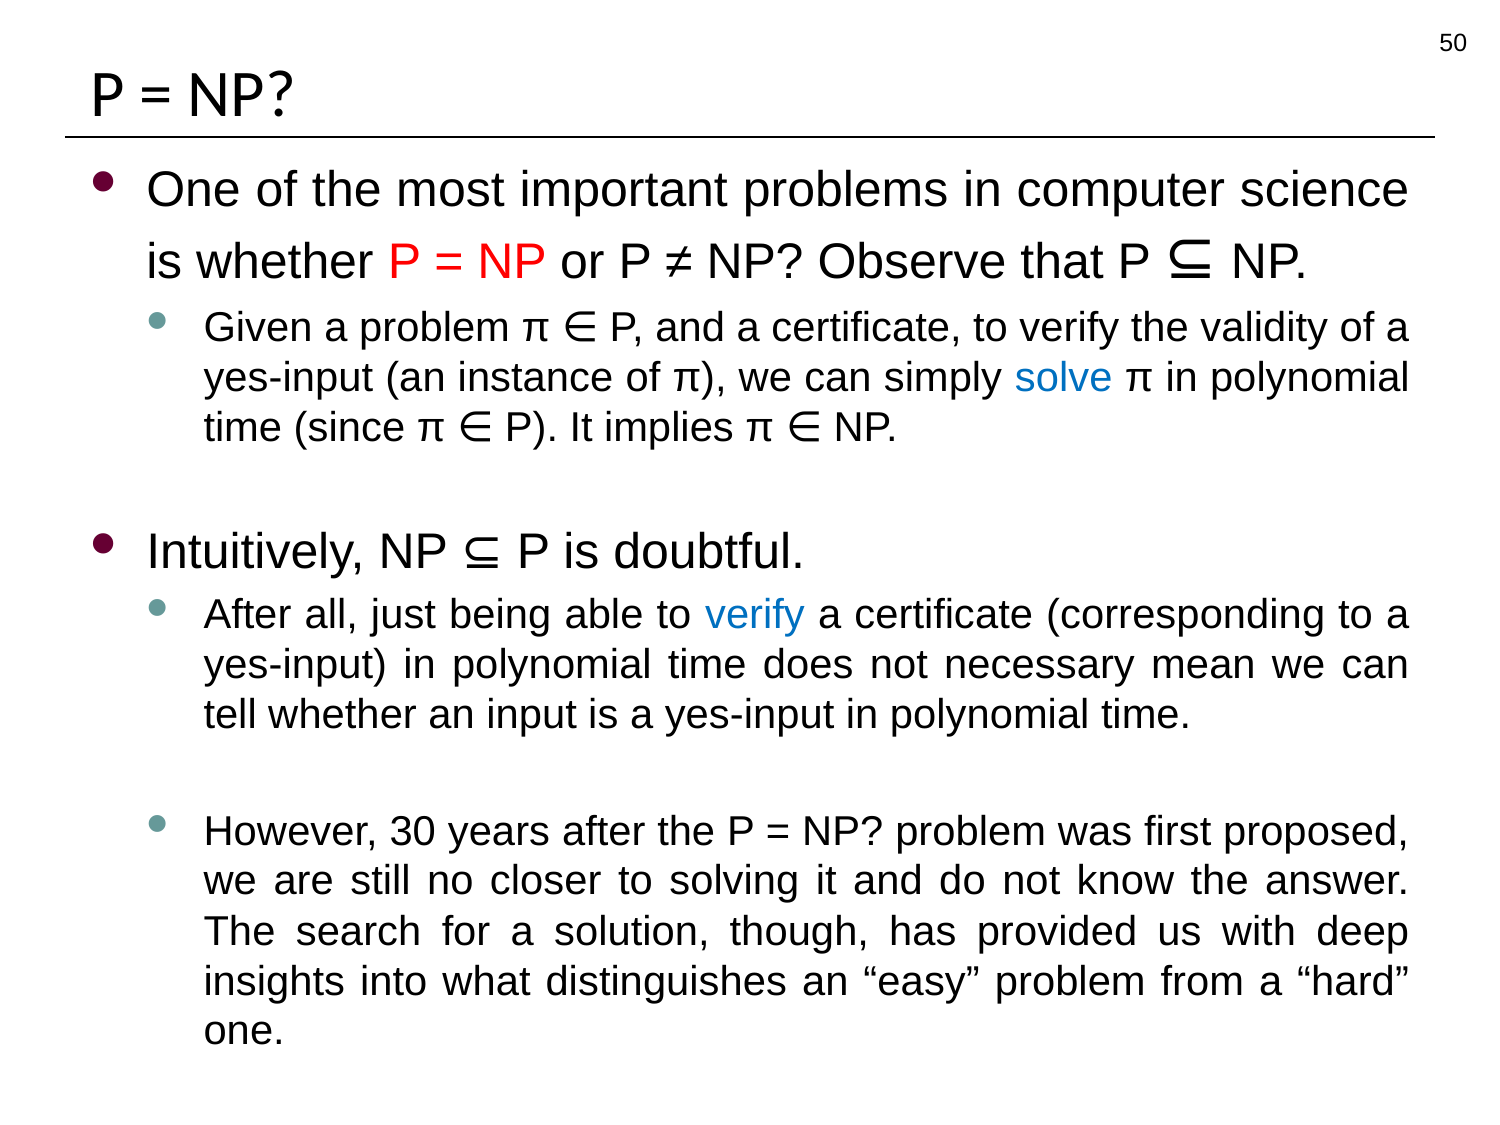

50
# P = NP?
One of the most important problems in computer science is whether P = NP or P ≠ NP? Observe that P ⊆ NP.
Given a problem π ∈ P, and a certificate, to verify the validity of a yes-input (an instance of π), we can simply solve π in polynomial time (since π ∈ P). It implies π ∈ NP.

Intuitively, NP ⊆ P is doubtful.
After all, just being able to verify a certificate (corresponding to a yes-input) in polynomial time does not necessary mean we can tell whether an input is a yes-input in polynomial time.

However, 30 years after the P = NP? problem was first proposed, we are still no closer to solving it and do not know the answer. The search for a solution, though, has provided us with deep insights into what distinguishes an “easy” problem from a “hard” one.